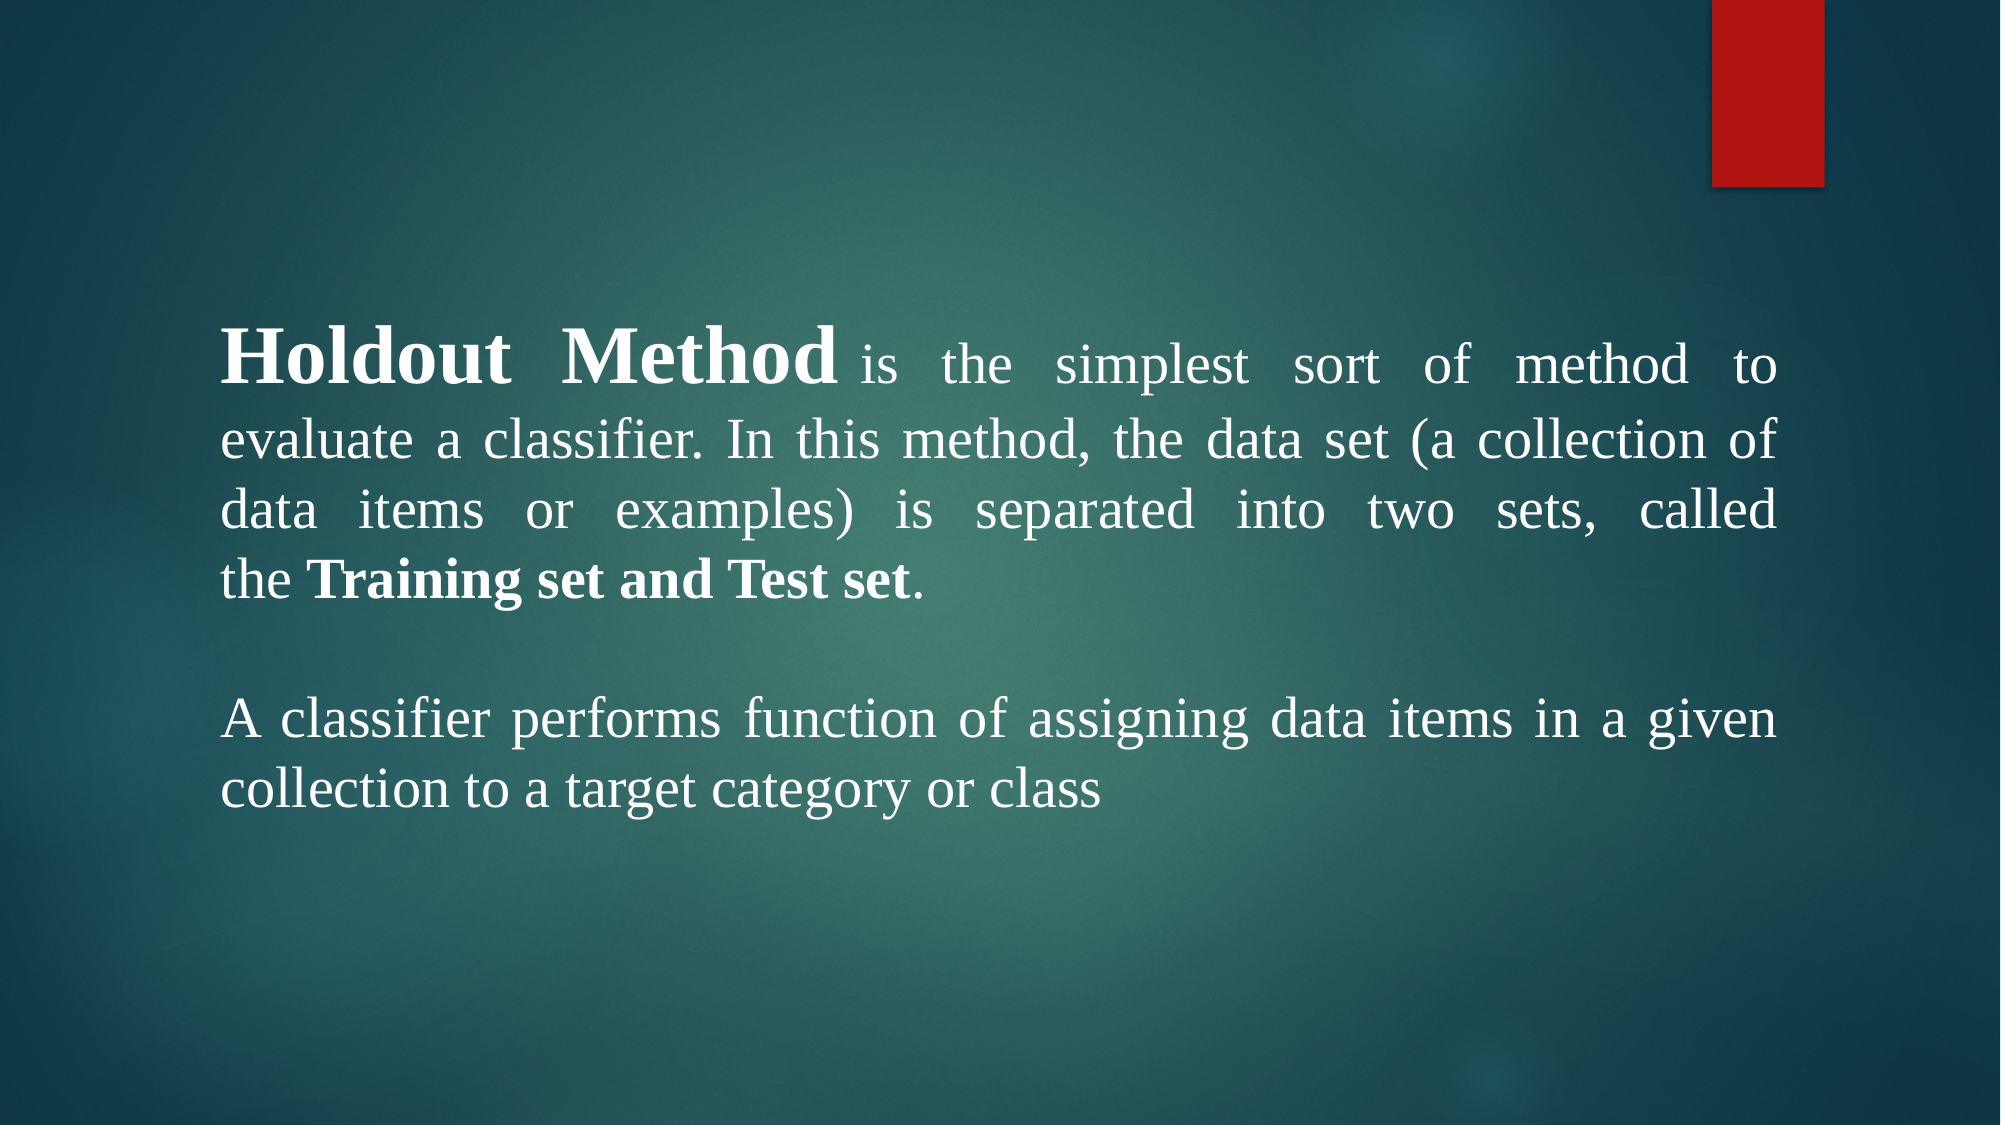

Holdout Method is the simplest sort of method to evaluate a classifier. In this method, the data set (a collection of data items or examples) is separated into two sets, called the Training set and Test set.

A classifier performs function of assigning data items in a given collection to a target category or class